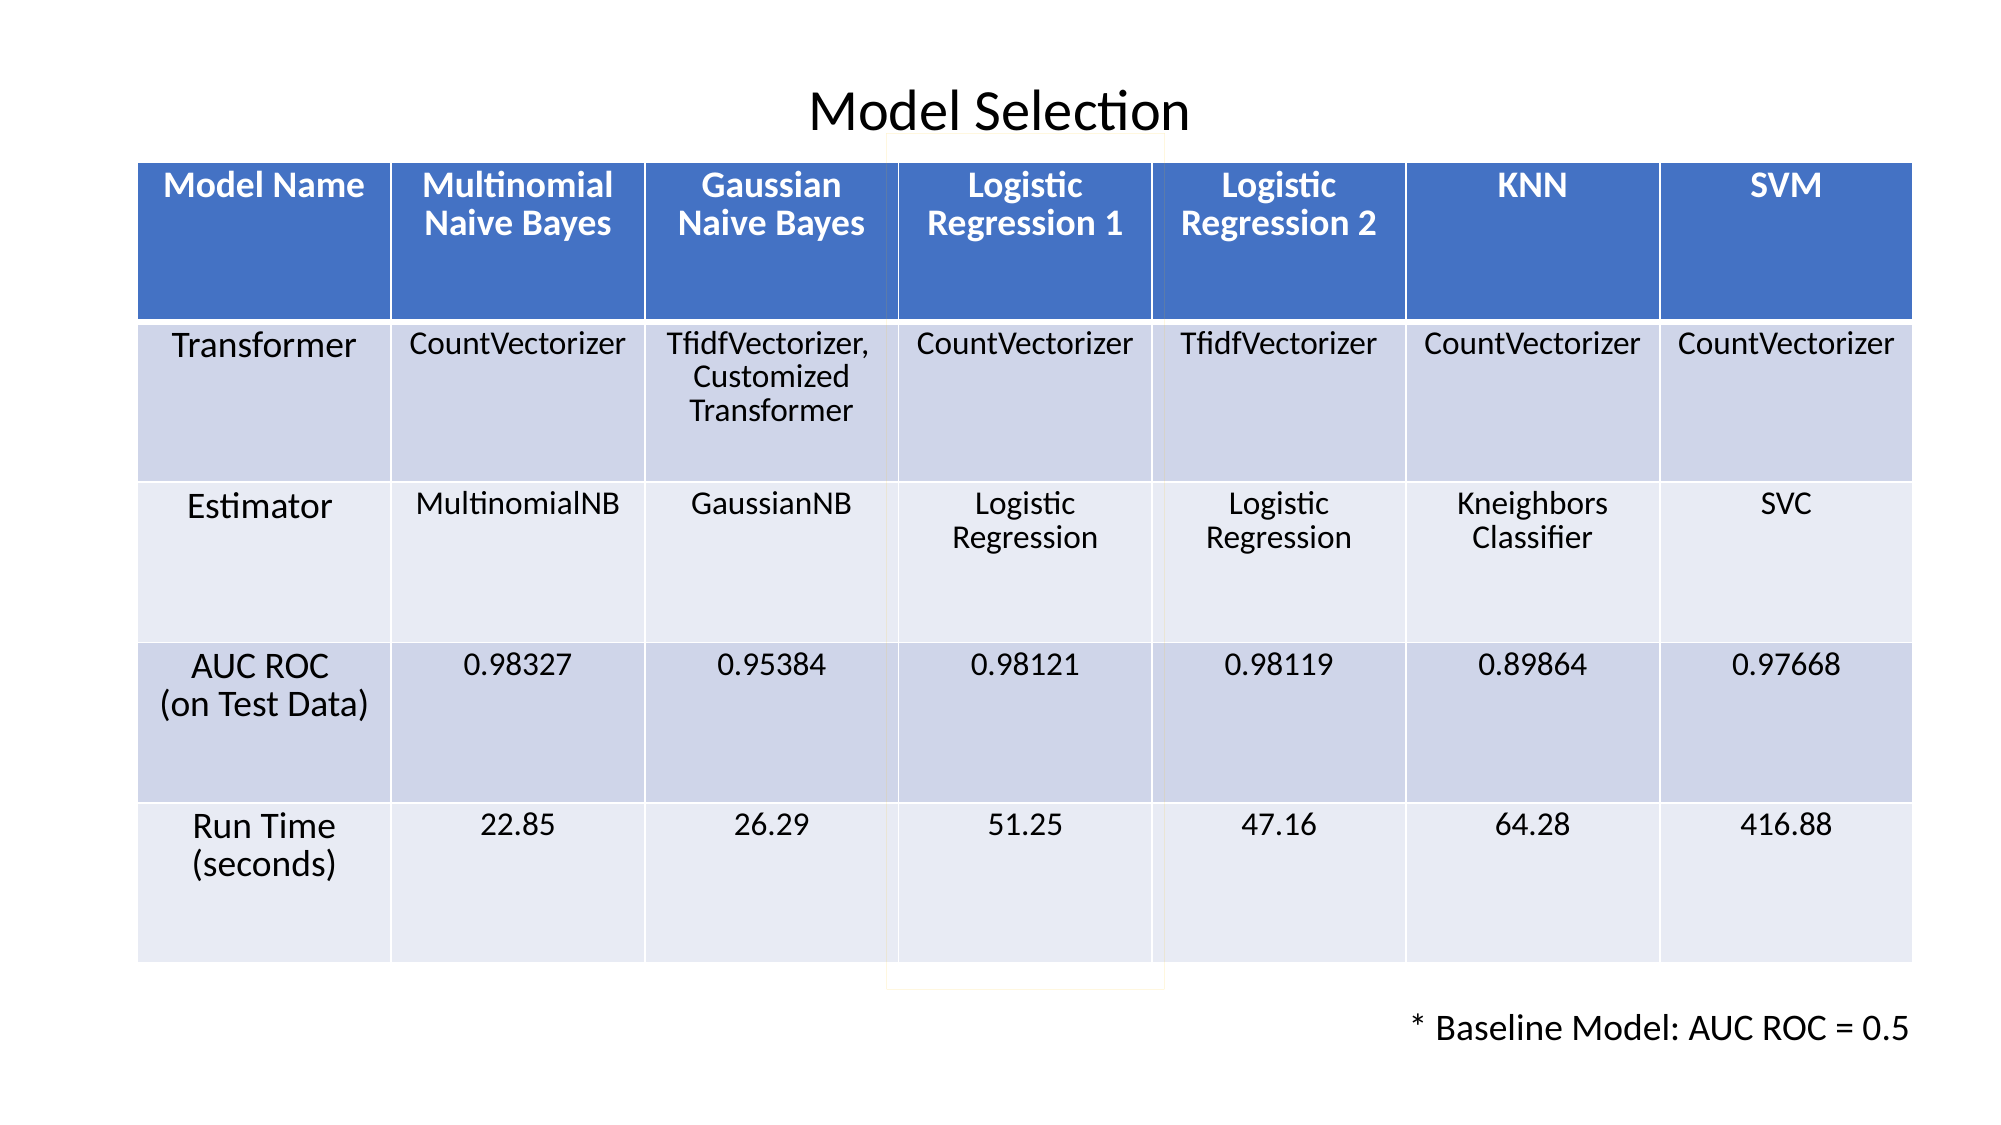

# Model Selection

| Model Name | Multinomial Naive Bayes | Gaussian Naive Bayes | Logistic Regression 1 | Logistic Regression 2 | KNN | SVM |
| --- | --- | --- | --- | --- | --- | --- |
| Transformer | CountVectorizer | TfidfVectorizer, Customized Transformer | CountVectorizer | TfidfVectorizer | CountVectorizer | CountVectorizer |
| Estimator | MultinomialNB | GaussianNB | Logistic Regression | Logistic Regression | Kneighbors Classifier | SVC |
| AUC ROC (on Test Data) | 0.98327 | 0.95384 | 0.98121 | 0.98119 | 0.89864 | 0.97668 |
| Run Time (seconds) | 22.85 | 26.29 | 51.25 | 47.16 | 64.28 | 416.88 |
* Baseline Model: AUC ROC = 0.5